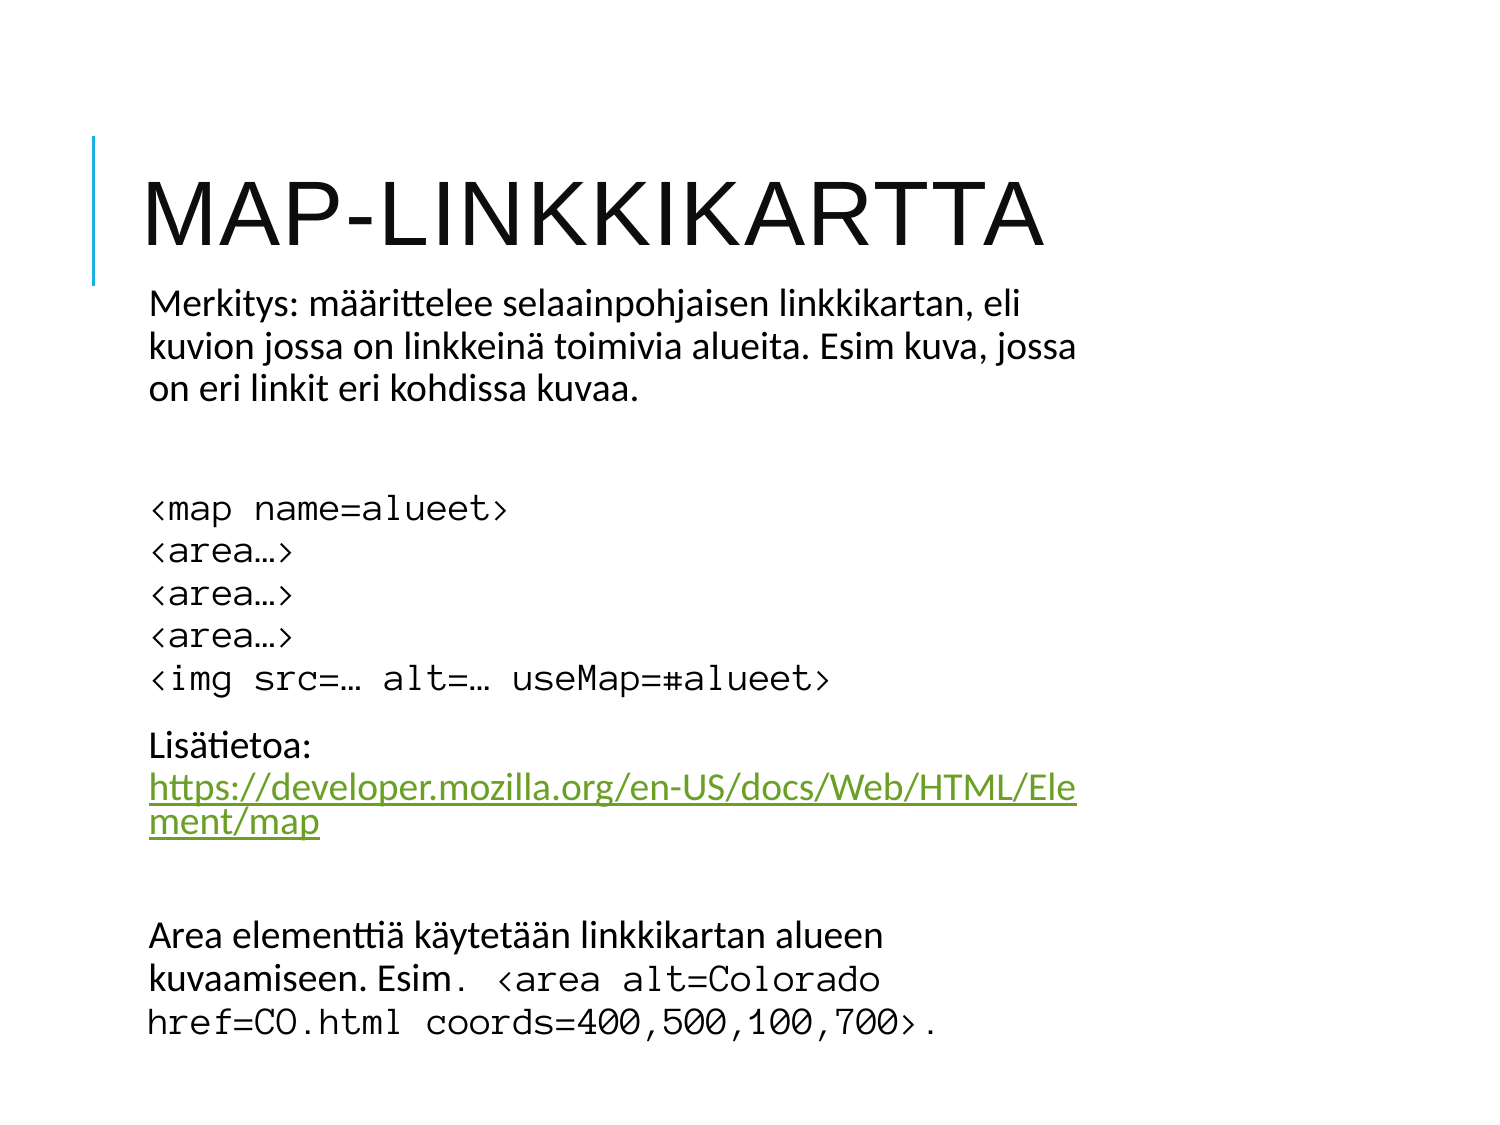

# Map-linkkikartta
Merkitys: määrittelee selaainpohjaisen linkkikartan, eli kuvion jossa on linkkeinä toimivia alueita. Esim kuva, jossa on eri linkit eri kohdissa kuvaa.

<map name=alueet>
<area…>
<area…>
<area…>
<img src=… alt=… useMap=#alueet>
Lisätietoa: https://developer.mozilla.org/en-US/docs/Web/HTML/Element/map
Area elementtiä käytetään linkkikartan alueen kuvaamiseen. Esim. <area alt=Colorado href=CO.html coords=400,500,100,700>.